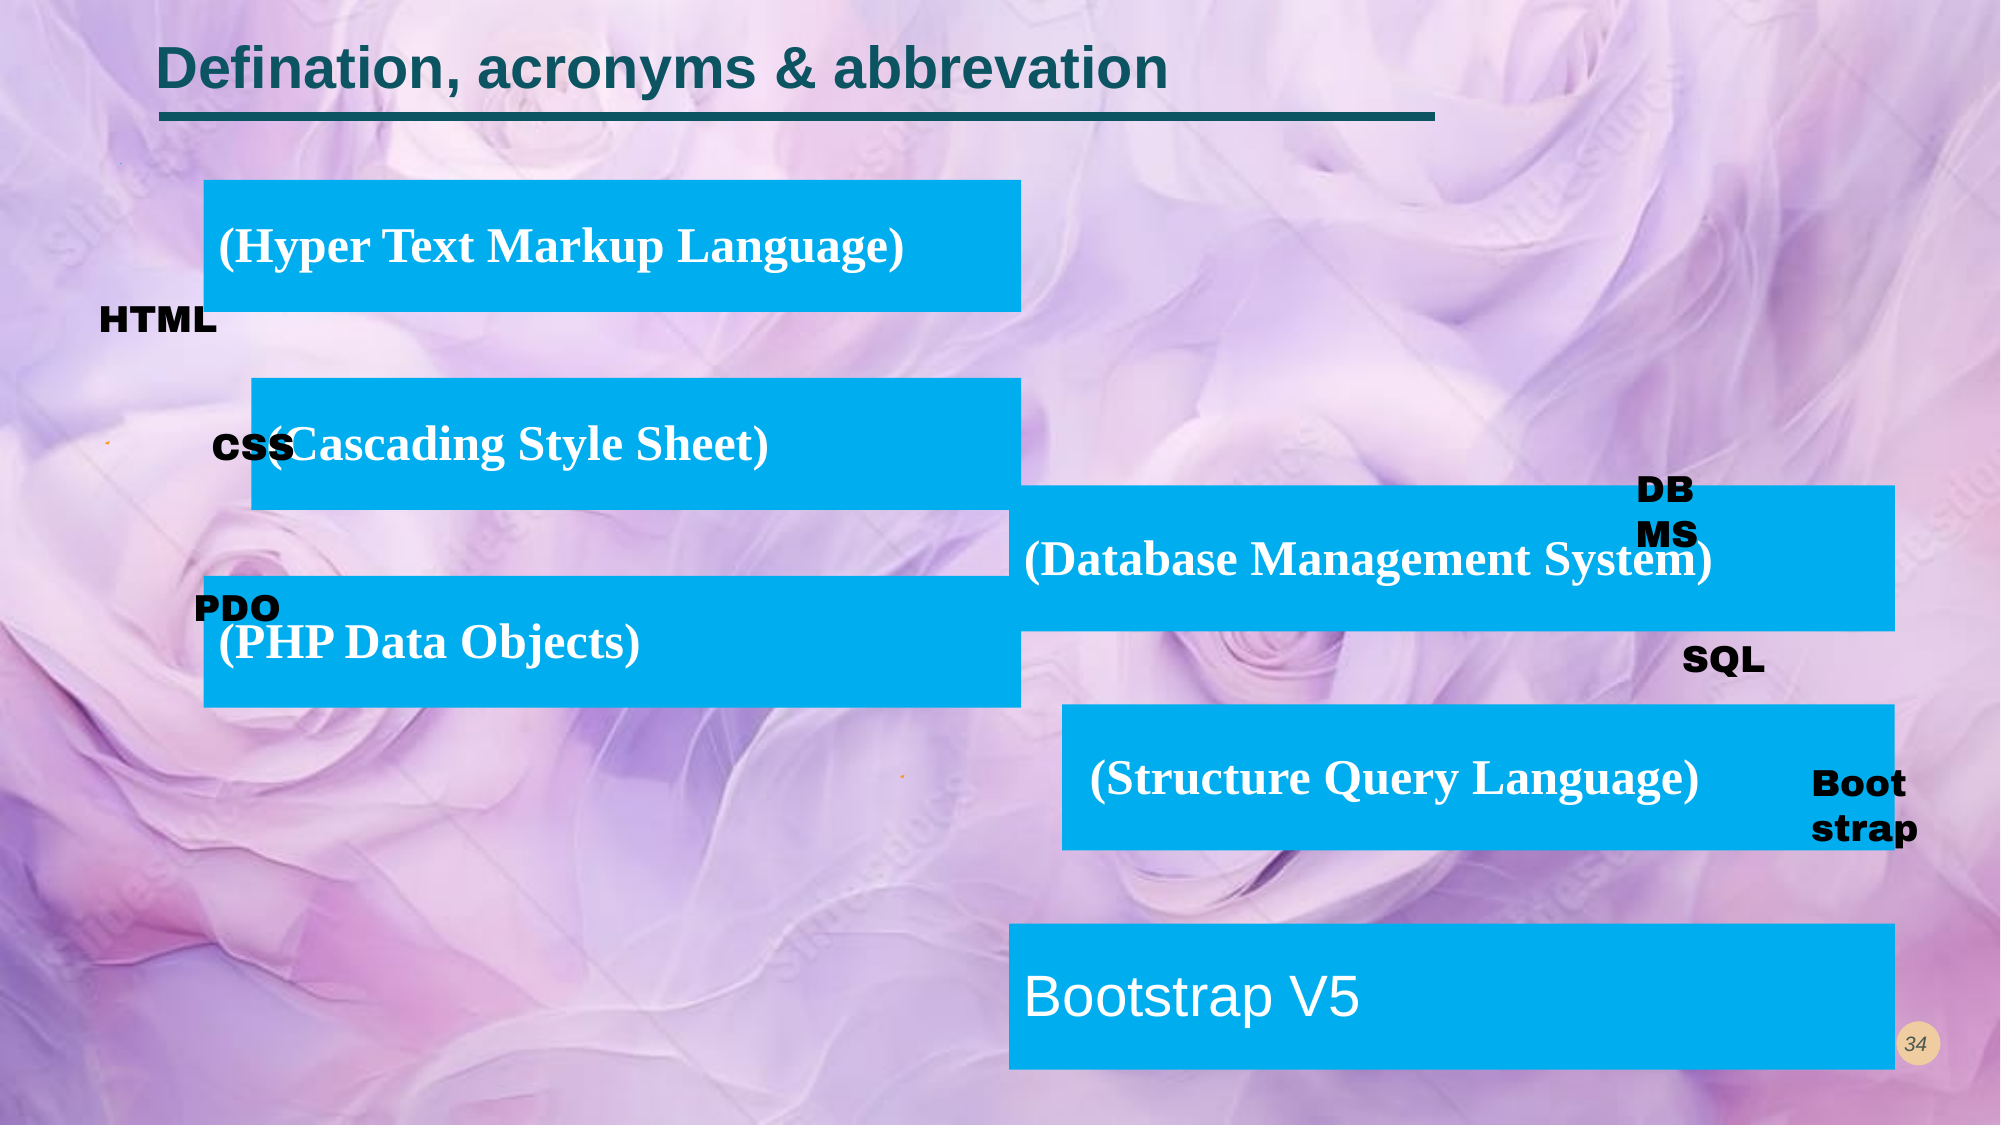

Defination, acronyms & abbrevation
(Hyper Text Markup Language)
(Cascading Style Sheet)
(PHP Data Objects)

HTML
(Database Management System)
 (Structure Query Language)
Bootstrap V5
CSS
DBMS
PDO
SQL
Bootstrap
34